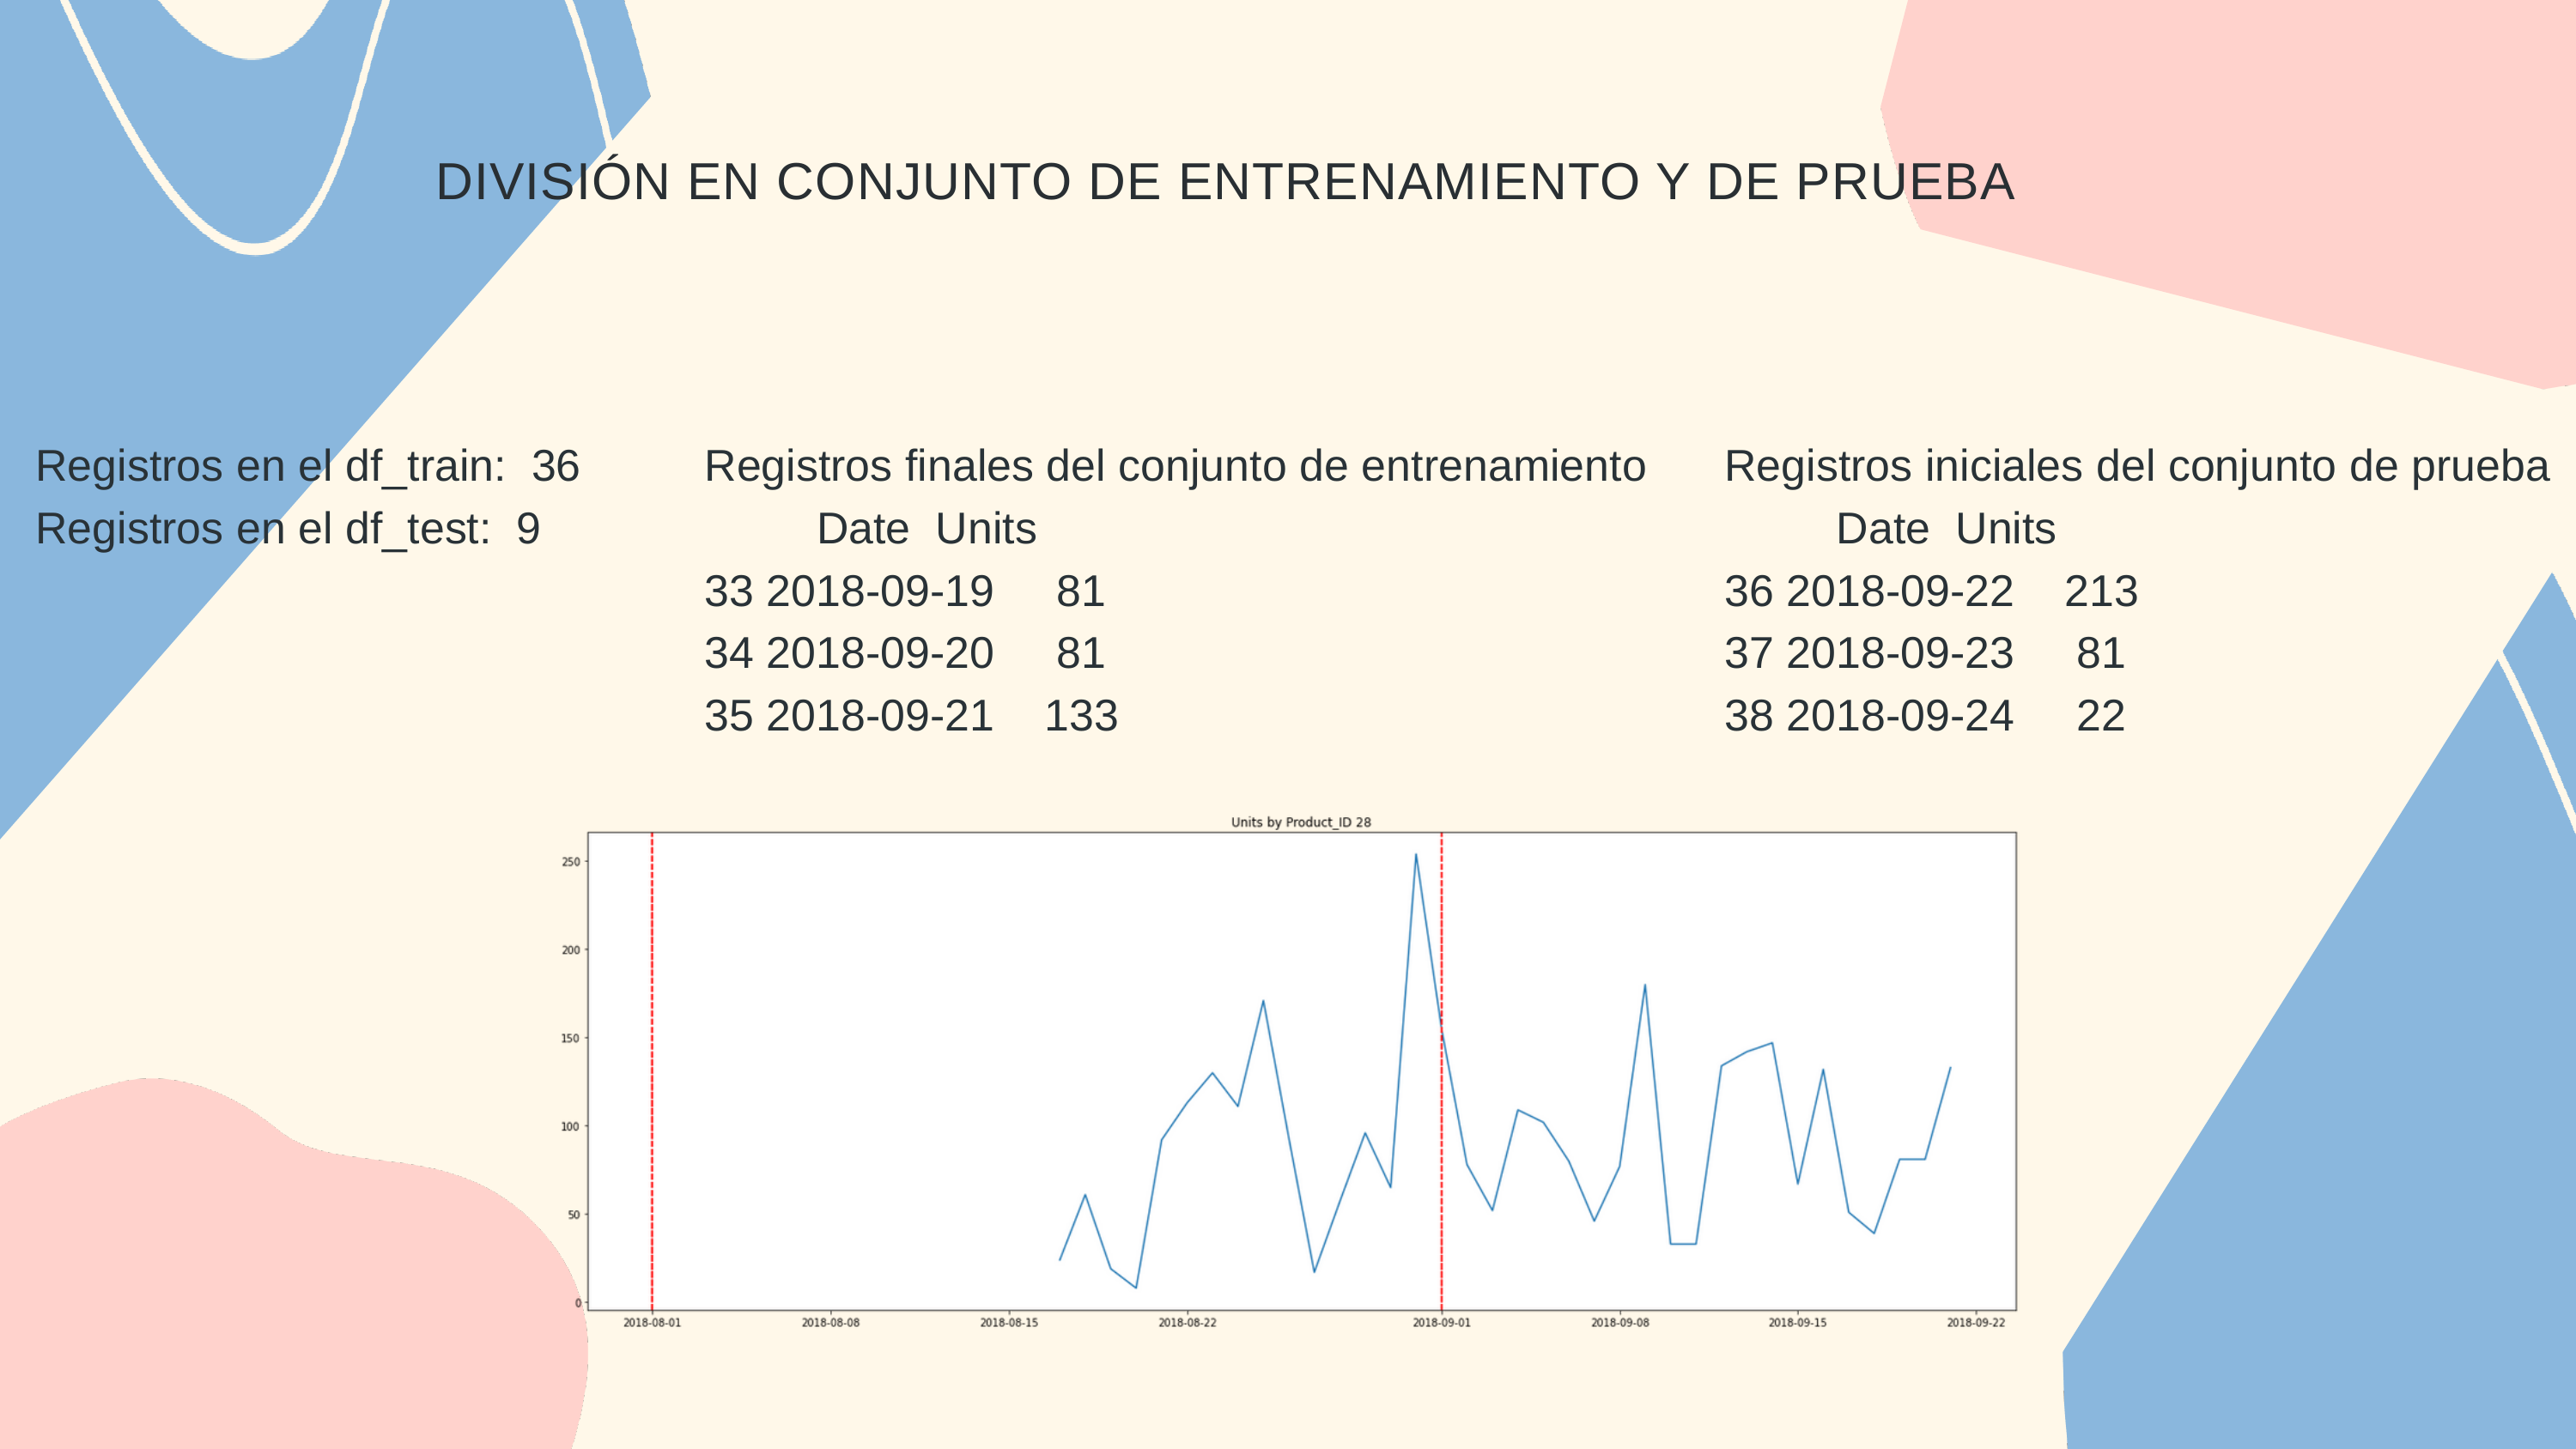

DIVISIÓN EN CONJUNTO DE ENTRENAMIENTO Y DE PRUEBA

Registros en el df_train:  36
Registros en el df_test:  9
Registros finales del conjunto de entrenamiento
         Date  Units
33 2018-09-19     81
34 2018-09-20     81
35 2018-09-21    133
Registros iniciales del conjunto de prueba
         Date  Units
36 2018-09-22    213
37 2018-09-23     81
38 2018-09-24     22